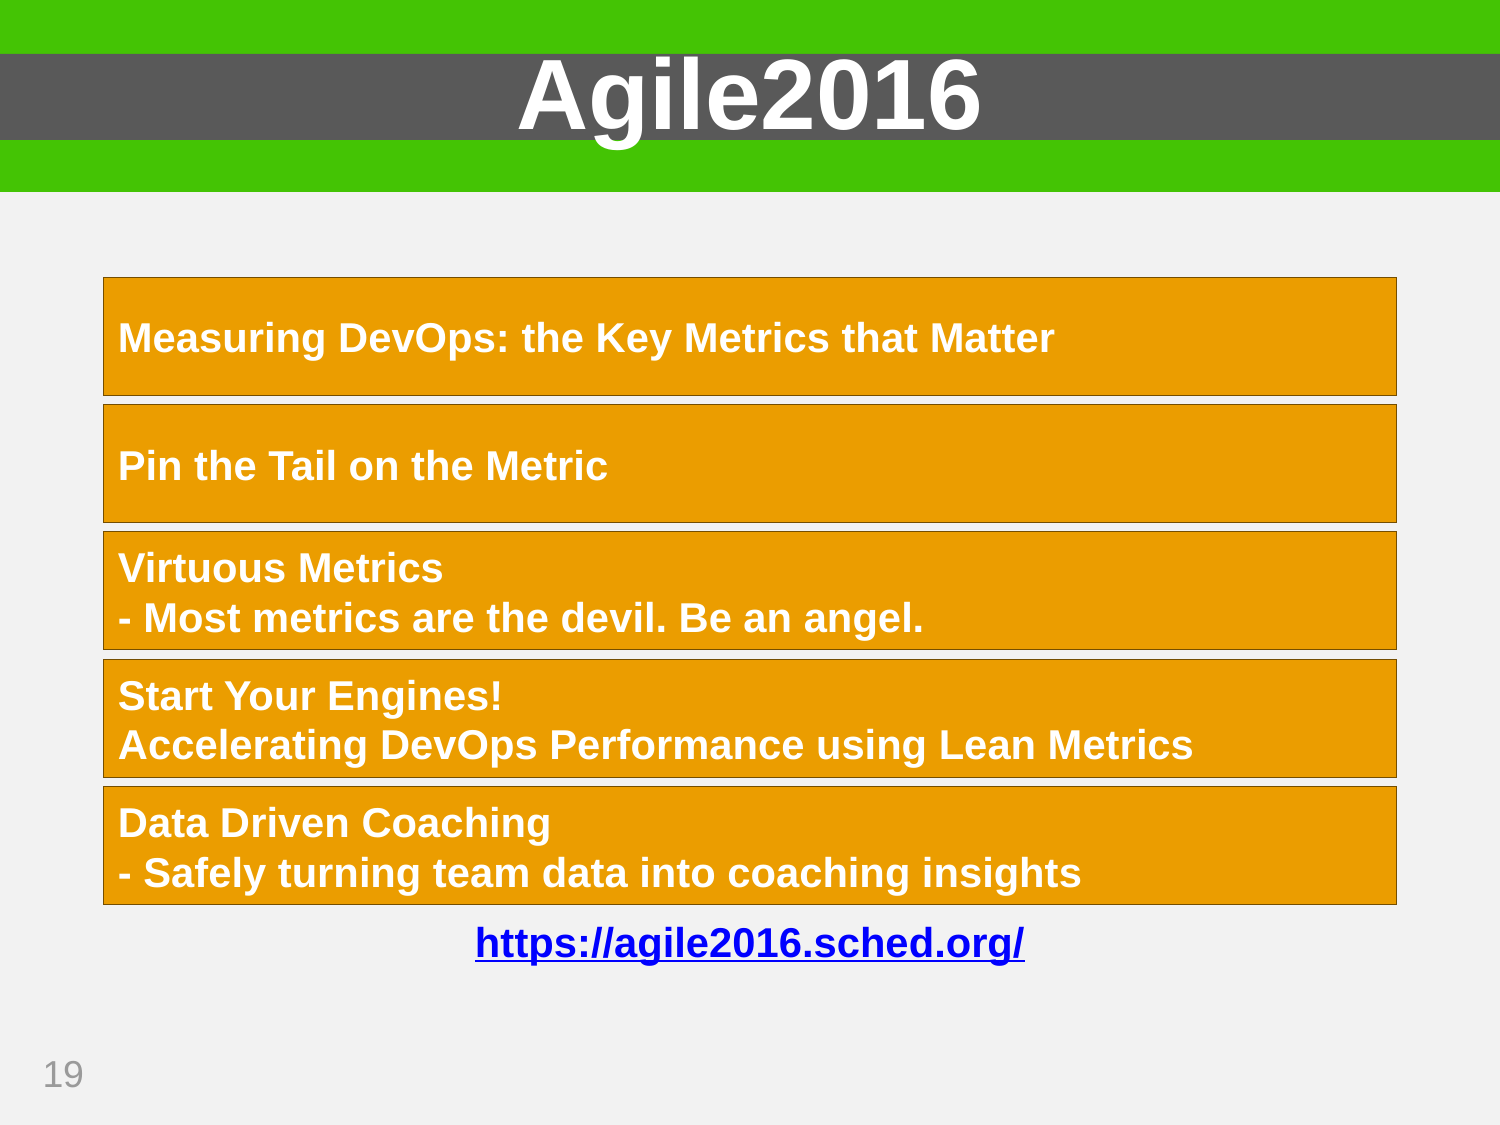

# Agile2016
Measuring DevOps: the Key Metrics that Matter
Pin the Tail on the Metric
Virtuous Metrics
- Most metrics are the devil. Be an angel.
Start Your Engines!
Accelerating DevOps Performance using Lean Metrics
Data Driven Coaching
- Safely turning team data into coaching insights
https://agile2016.sched.org/
19